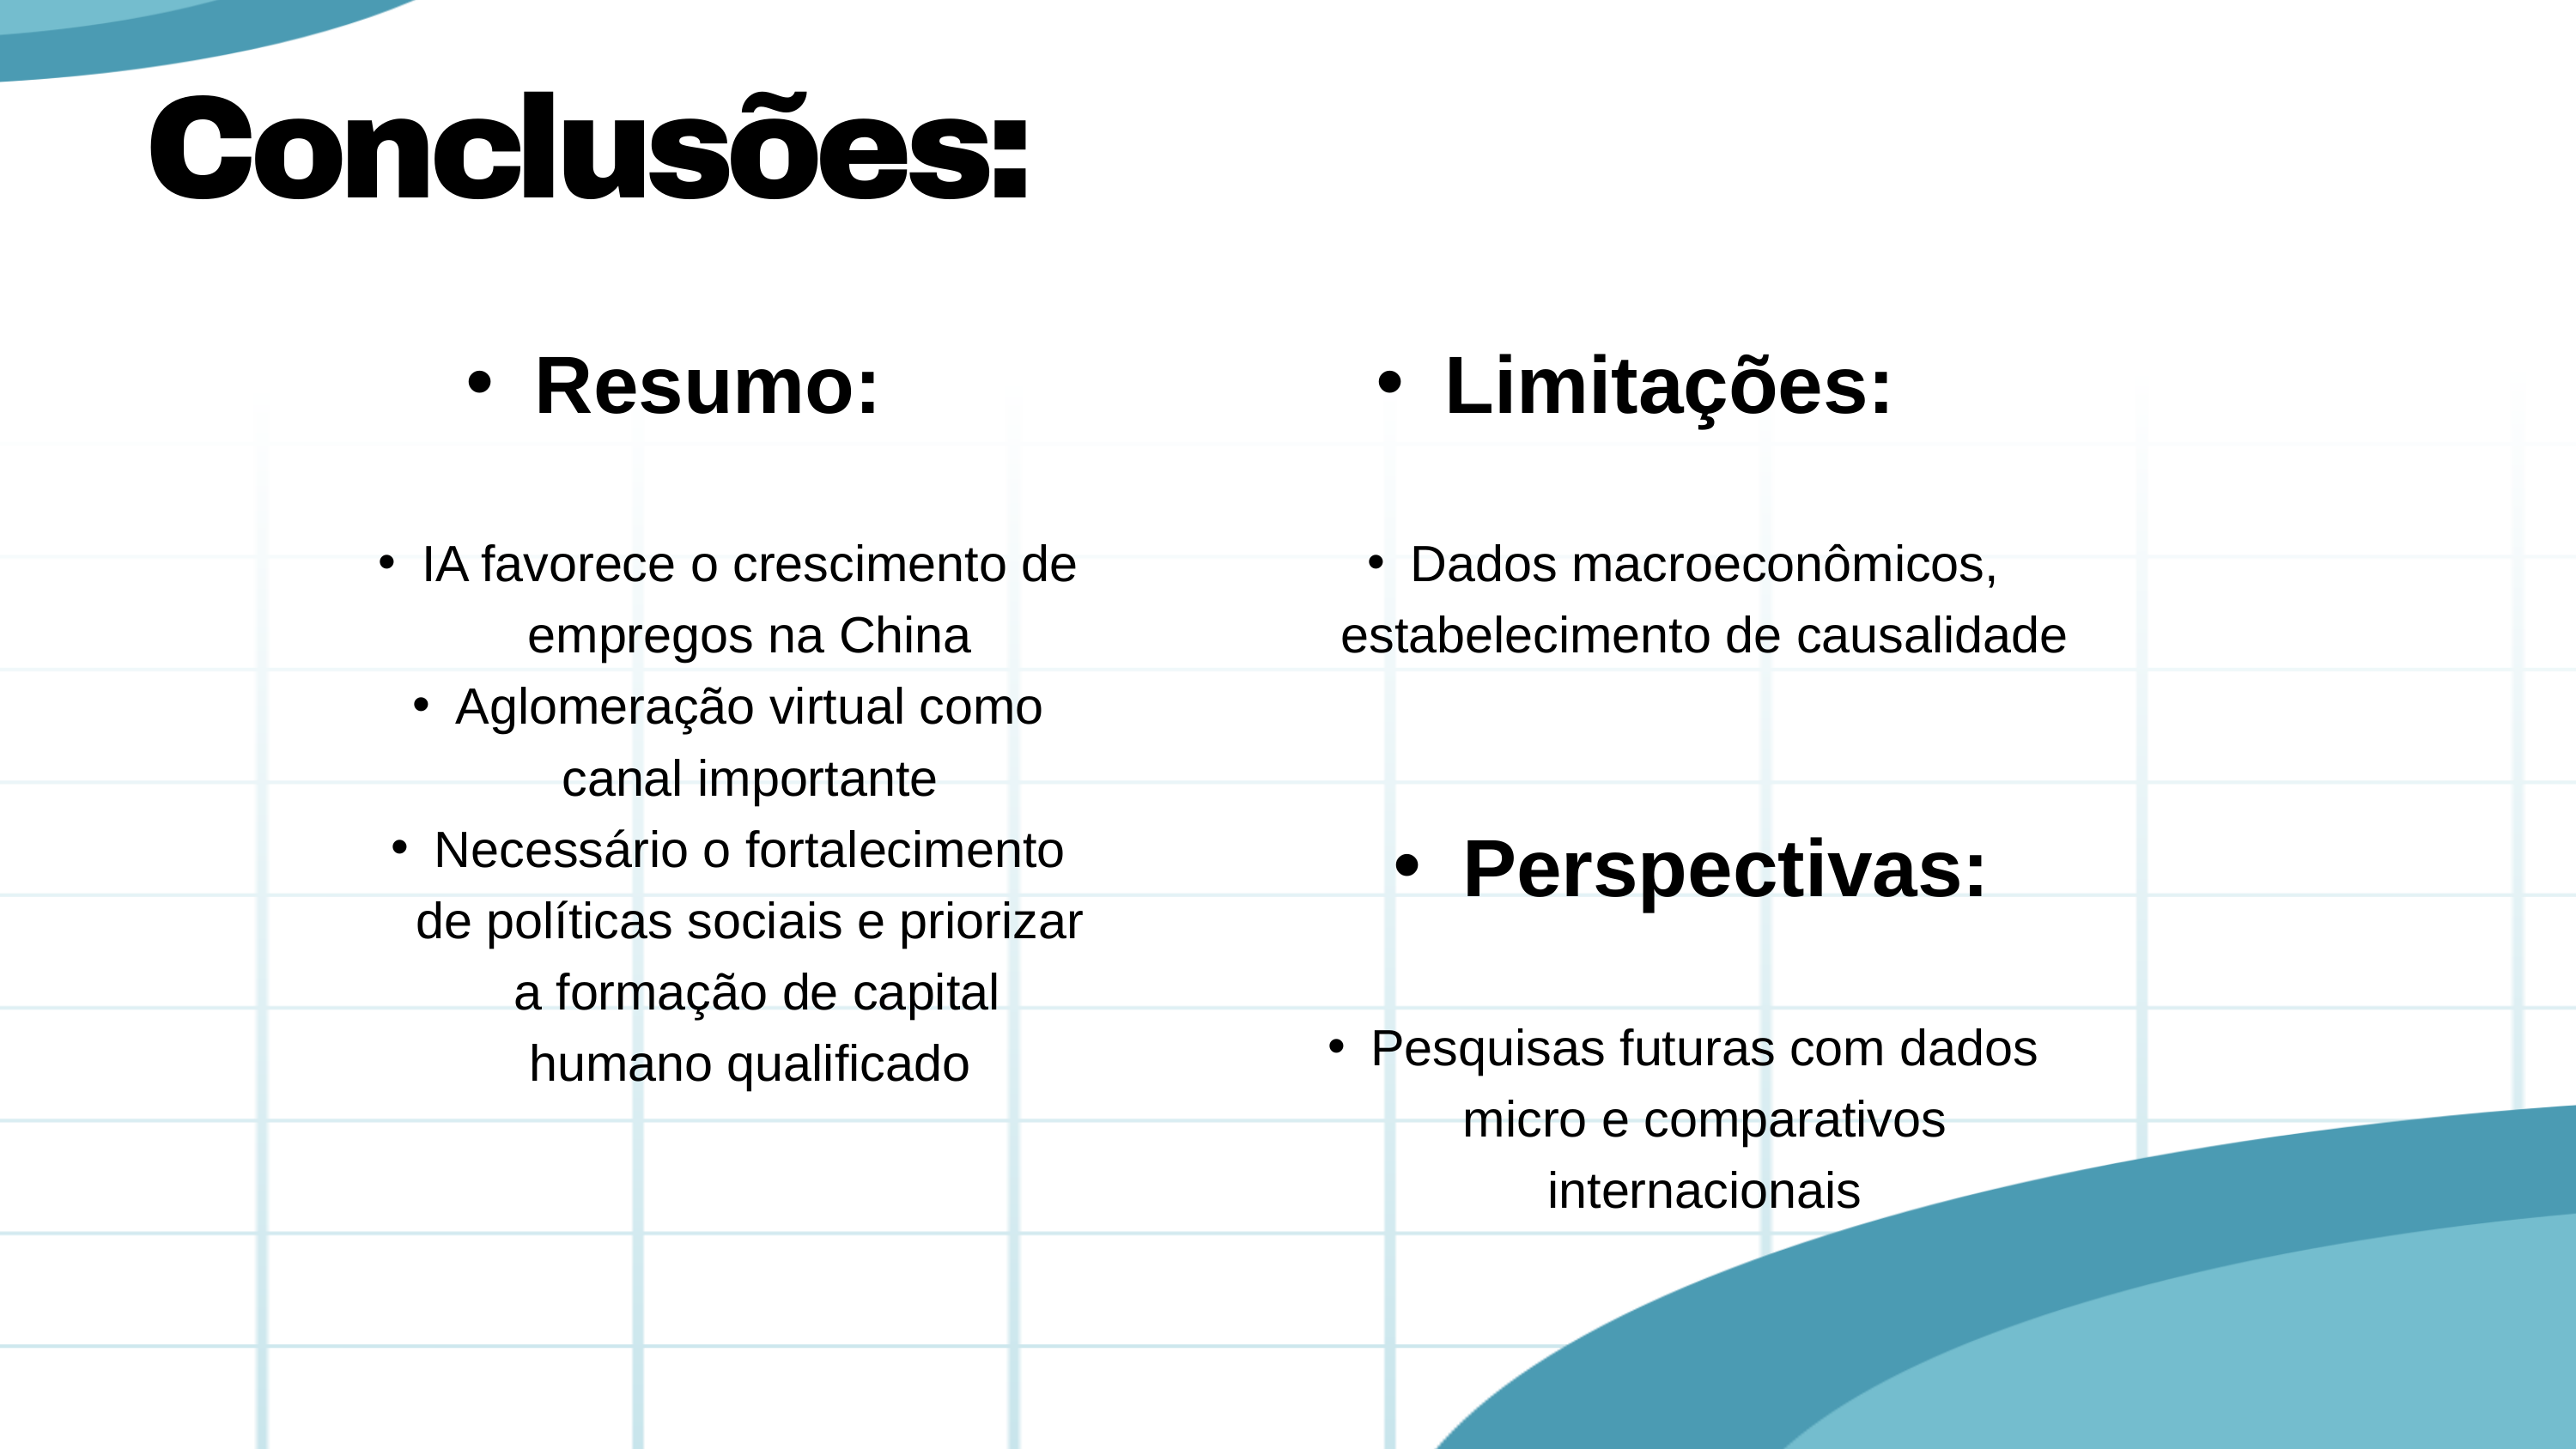

Conclusões:
Resumo:

Limitações:

IA favorece o crescimento de empregos na China
Aglomeração virtual como canal importante
Necessário o fortalecimento de políticas sociais e priorizar  a formação de capital humano qualificado

Dados macroeconômicos, estabelecimento de causalidade

Perspectivas:

Pesquisas futuras com dados micro e comparativos internacionais